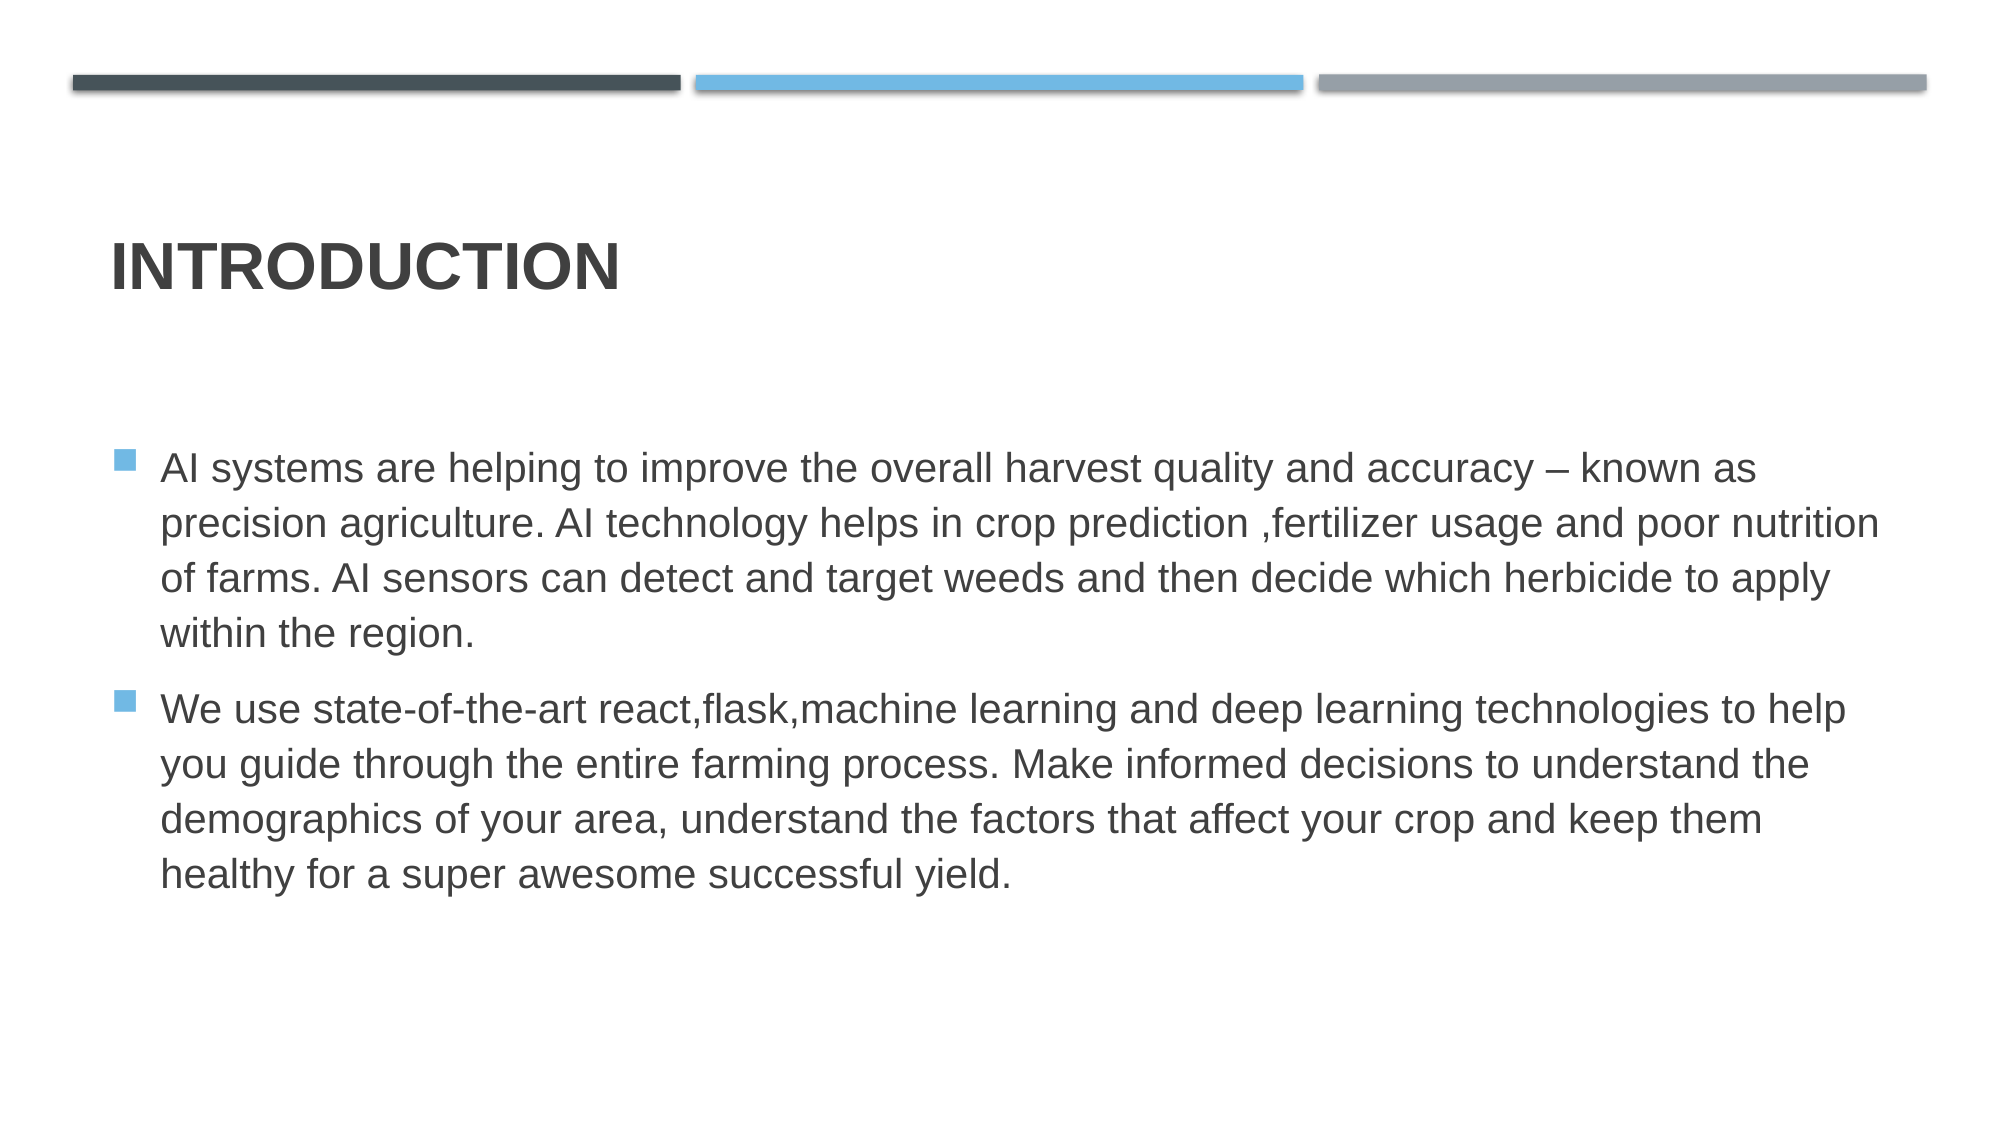

# introduction
AI systems are helping to improve the overall harvest quality and accuracy – known as precision agriculture. AI technology helps in crop prediction ,fertilizer usage and poor nutrition of farms. AI sensors can detect and target weeds and then decide which herbicide to apply within the region.
We use state-of-the-art react,flask,machine learning and deep learning technologies to help you guide through the entire farming process. Make informed decisions to understand the demographics of your area, understand the factors that affect your crop and keep them healthy for a super awesome successful yield.